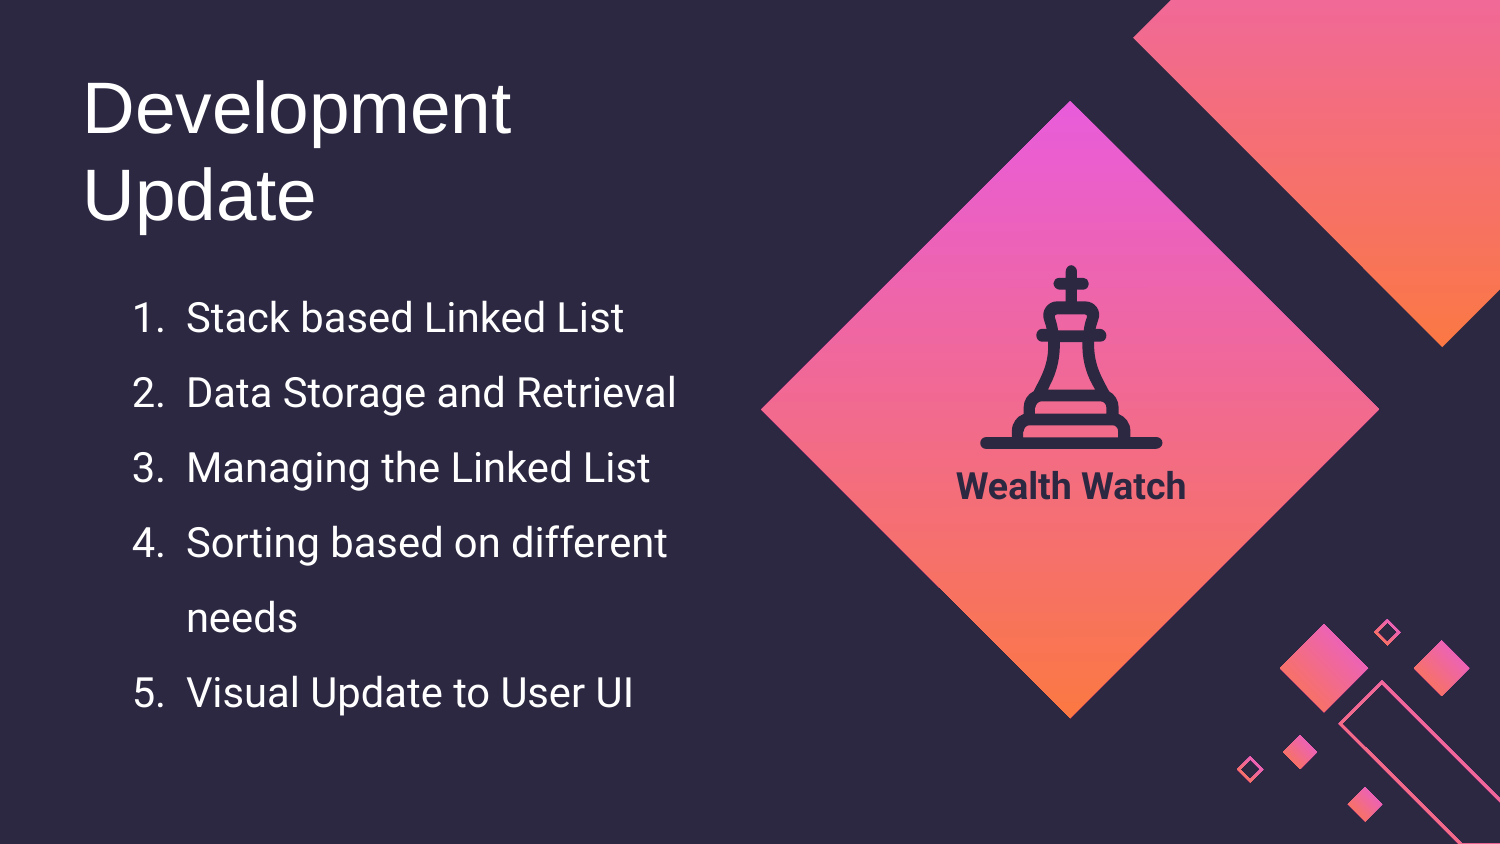

# Development Update
Stack based Linked List
Data Storage and Retrieval
Managing the Linked List
Sorting based on different needs
Visual Update to User UI

Wealth Watch